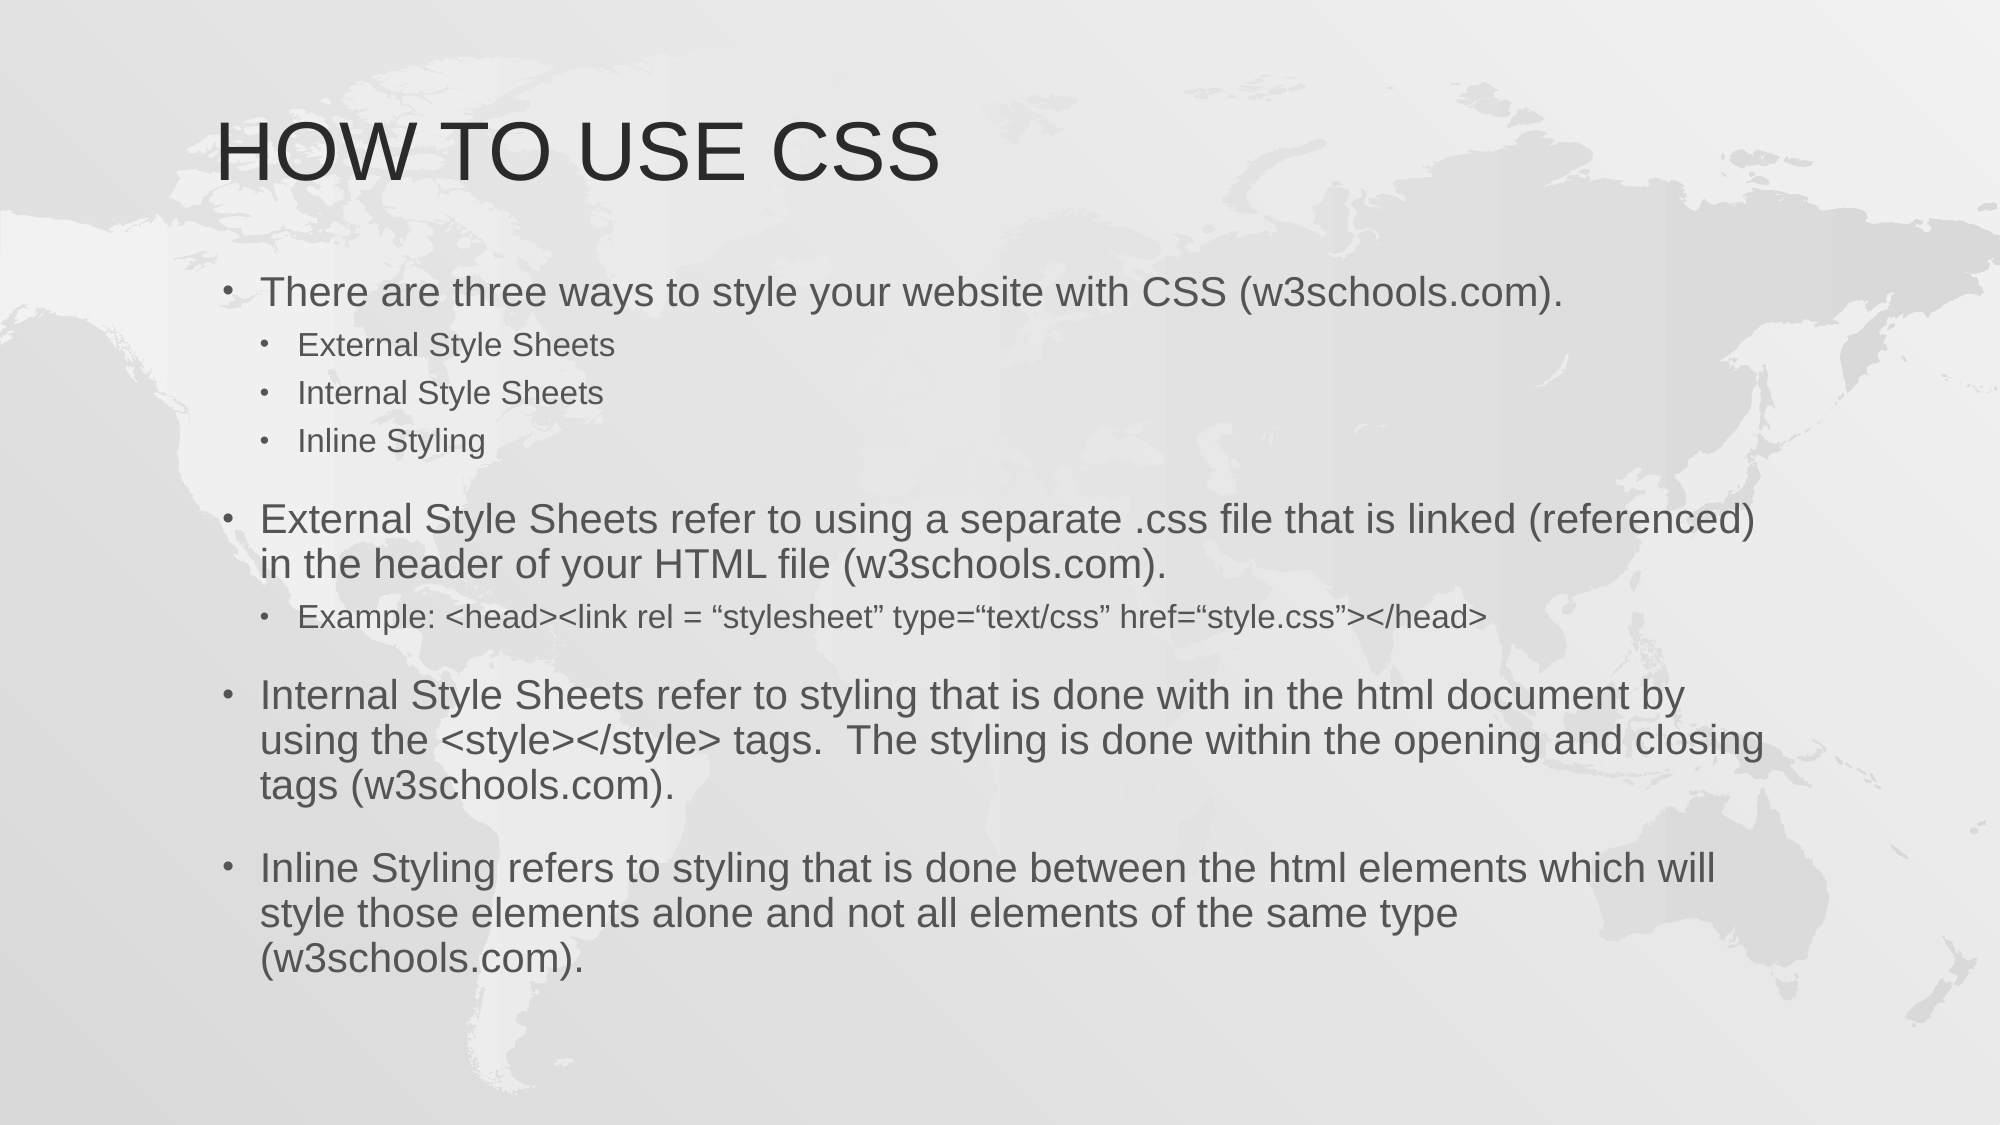

# How To Use CSS

There are three ways to style your website with CSS (w3schools.com).
External Style Sheets
Internal Style Sheets
Inline Styling
External Style Sheets refer to using a separate .css file that is linked (referenced) in the header of your HTML file (w3schools.com).
Example: <head><link rel = “stylesheet” type=“text/css” href=“style.css”></head>
Internal Style Sheets refer to styling that is done with in the html document by using the <style></style> tags.  The styling is done within the opening and closing tags (w3schools.com).
Inline Styling refers to styling that is done between the html elements which will style those elements alone and not all elements of the same type (w3schools.com).